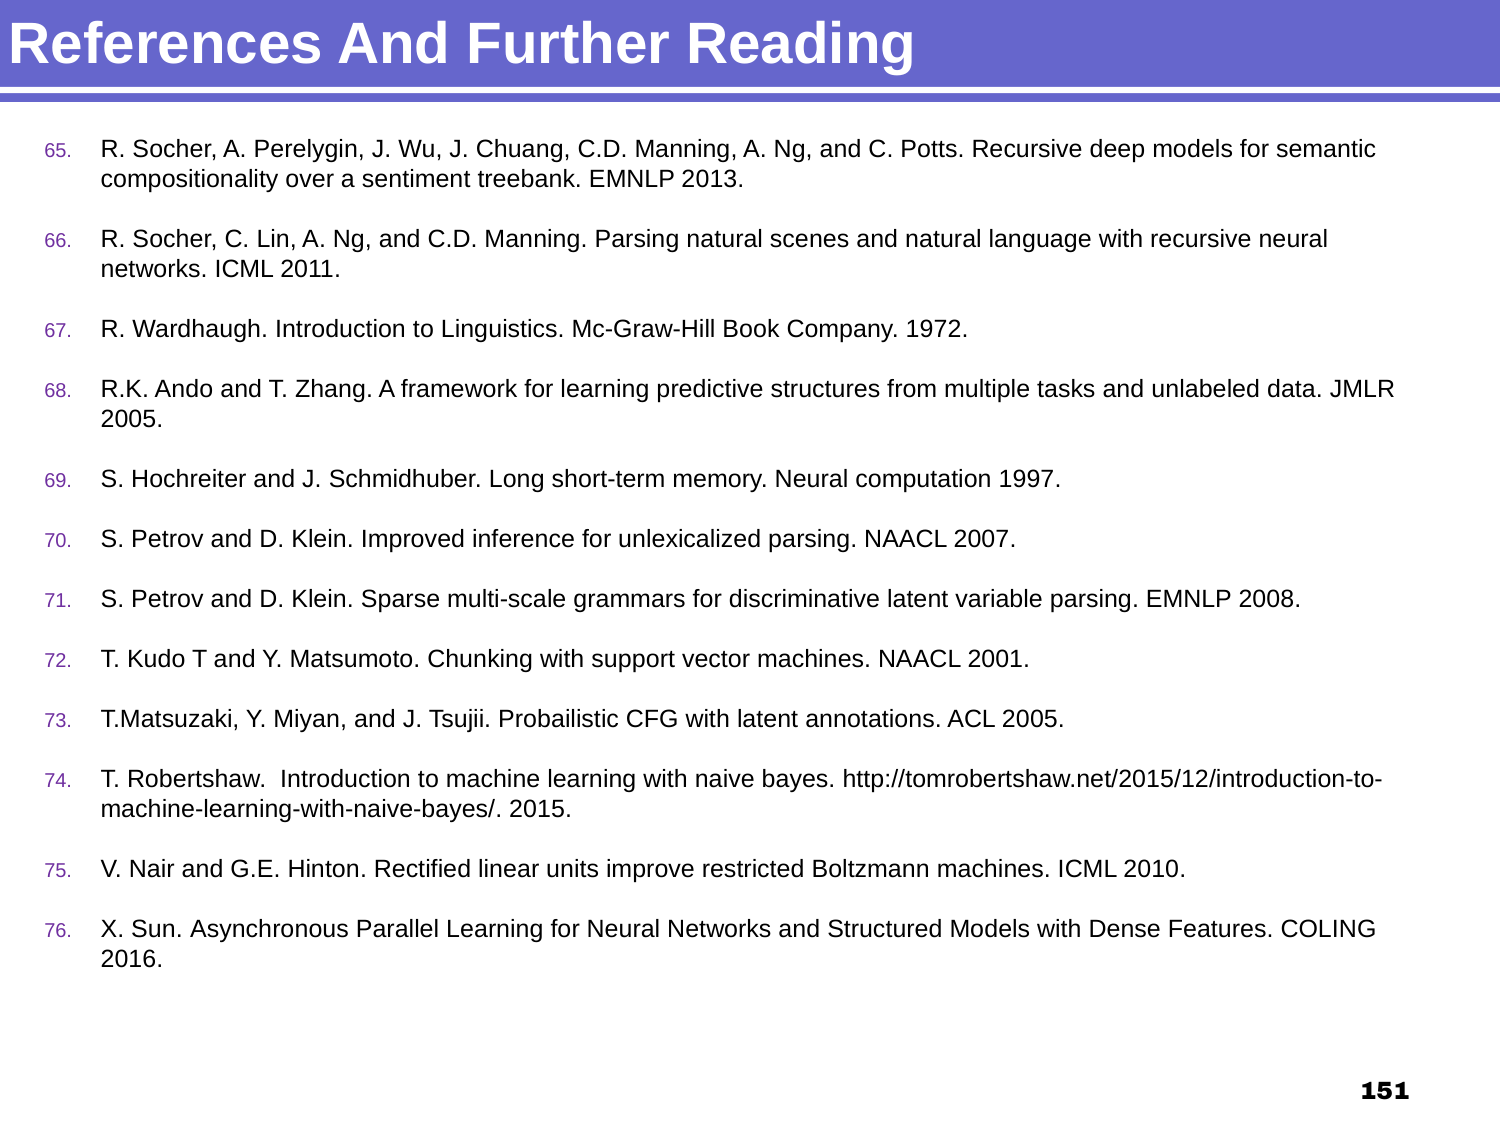

# References And Further Reading
R. Socher, A. Perelygin, J. Wu, J. Chuang, C.D. Manning, A. Ng, and C. Potts. Recursive deep models for semantic compositionality over a sentiment treebank. EMNLP 2013.
R. Socher, C. Lin, A. Ng, and C.D. Manning. Parsing natural scenes and natural language with recursive neural networks. ICML 2011.
R. Wardhaugh. Introduction to Linguistics. Mc-Graw-Hill Book Company. 1972.
R.K. Ando and T. Zhang. A framework for learning predictive structures from multiple tasks and unlabeled data. JMLR 2005.
S. Hochreiter and J. Schmidhuber. Long short-term memory. Neural computation 1997.
S. Petrov and D. Klein. Improved inference for unlexicalized parsing. NAACL 2007.
S. Petrov and D. Klein. Sparse multi-scale grammars for discriminative latent variable parsing. EMNLP 2008.
T. Kudo T and Y. Matsumoto. Chunking with support vector machines. NAACL 2001.
T.Matsuzaki, Y. Miyan, and J. Tsujii. Probailistic CFG with latent annotations. ACL 2005.
T. Robertshaw.  Introduction to machine learning with naive bayes. http://tomrobertshaw.net/2015/12/introduction-to-machine-learning-with-naive-bayes/. 2015.
V. Nair and G.E. Hinton. Rectified linear units improve restricted Boltzmann machines. ICML 2010.
X. Sun. Asynchronous Parallel Learning for Neural Networks and Structured Models with Dense Features. COLING 2016.
151